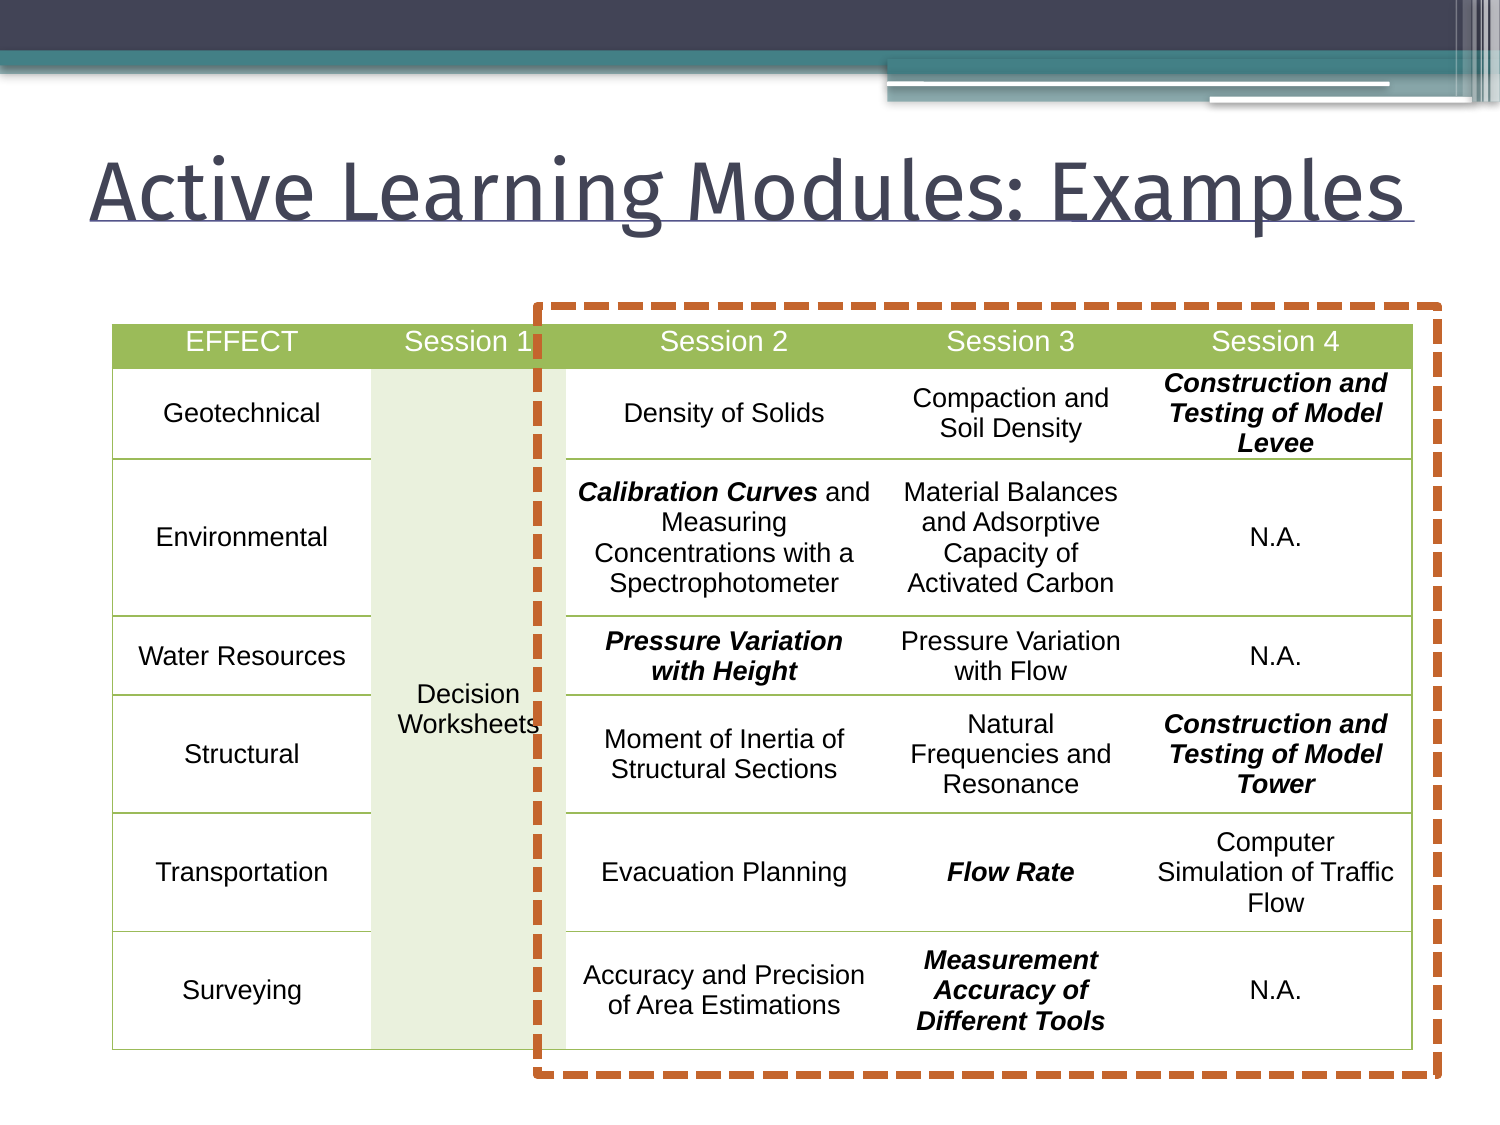

# Active Learning Modules: Examples

| EFFECT | Session 1 | Session 2 | Session 3 | Session 4 |
| --- | --- | --- | --- | --- |
| Geotechnical | Decision Worksheets | Density of Solids | Compaction and Soil Density | Construction and Testing of Model Levee |
| Environmental |  | Calibration Curves and Measuring Concentrations with a Spectrophotometer | Material Balances and Adsorptive Capacity of Activated Carbon | N.A. |
| Water Resources |  | Pressure Variation with Height | Pressure Variation with Flow | N.A. |
| Structural |  | Moment of Inertia of Structural Sections | Natural Frequencies and Resonance | Construction and Testing of Model Tower |
| Transportation |  | Evacuation Planning | Flow Rate | Computer Simulation of Traffic Flow |
| Surveying |  | Accuracy and Precision of Area Estimations | Measurement Accuracy of Different Tools | N.A. |